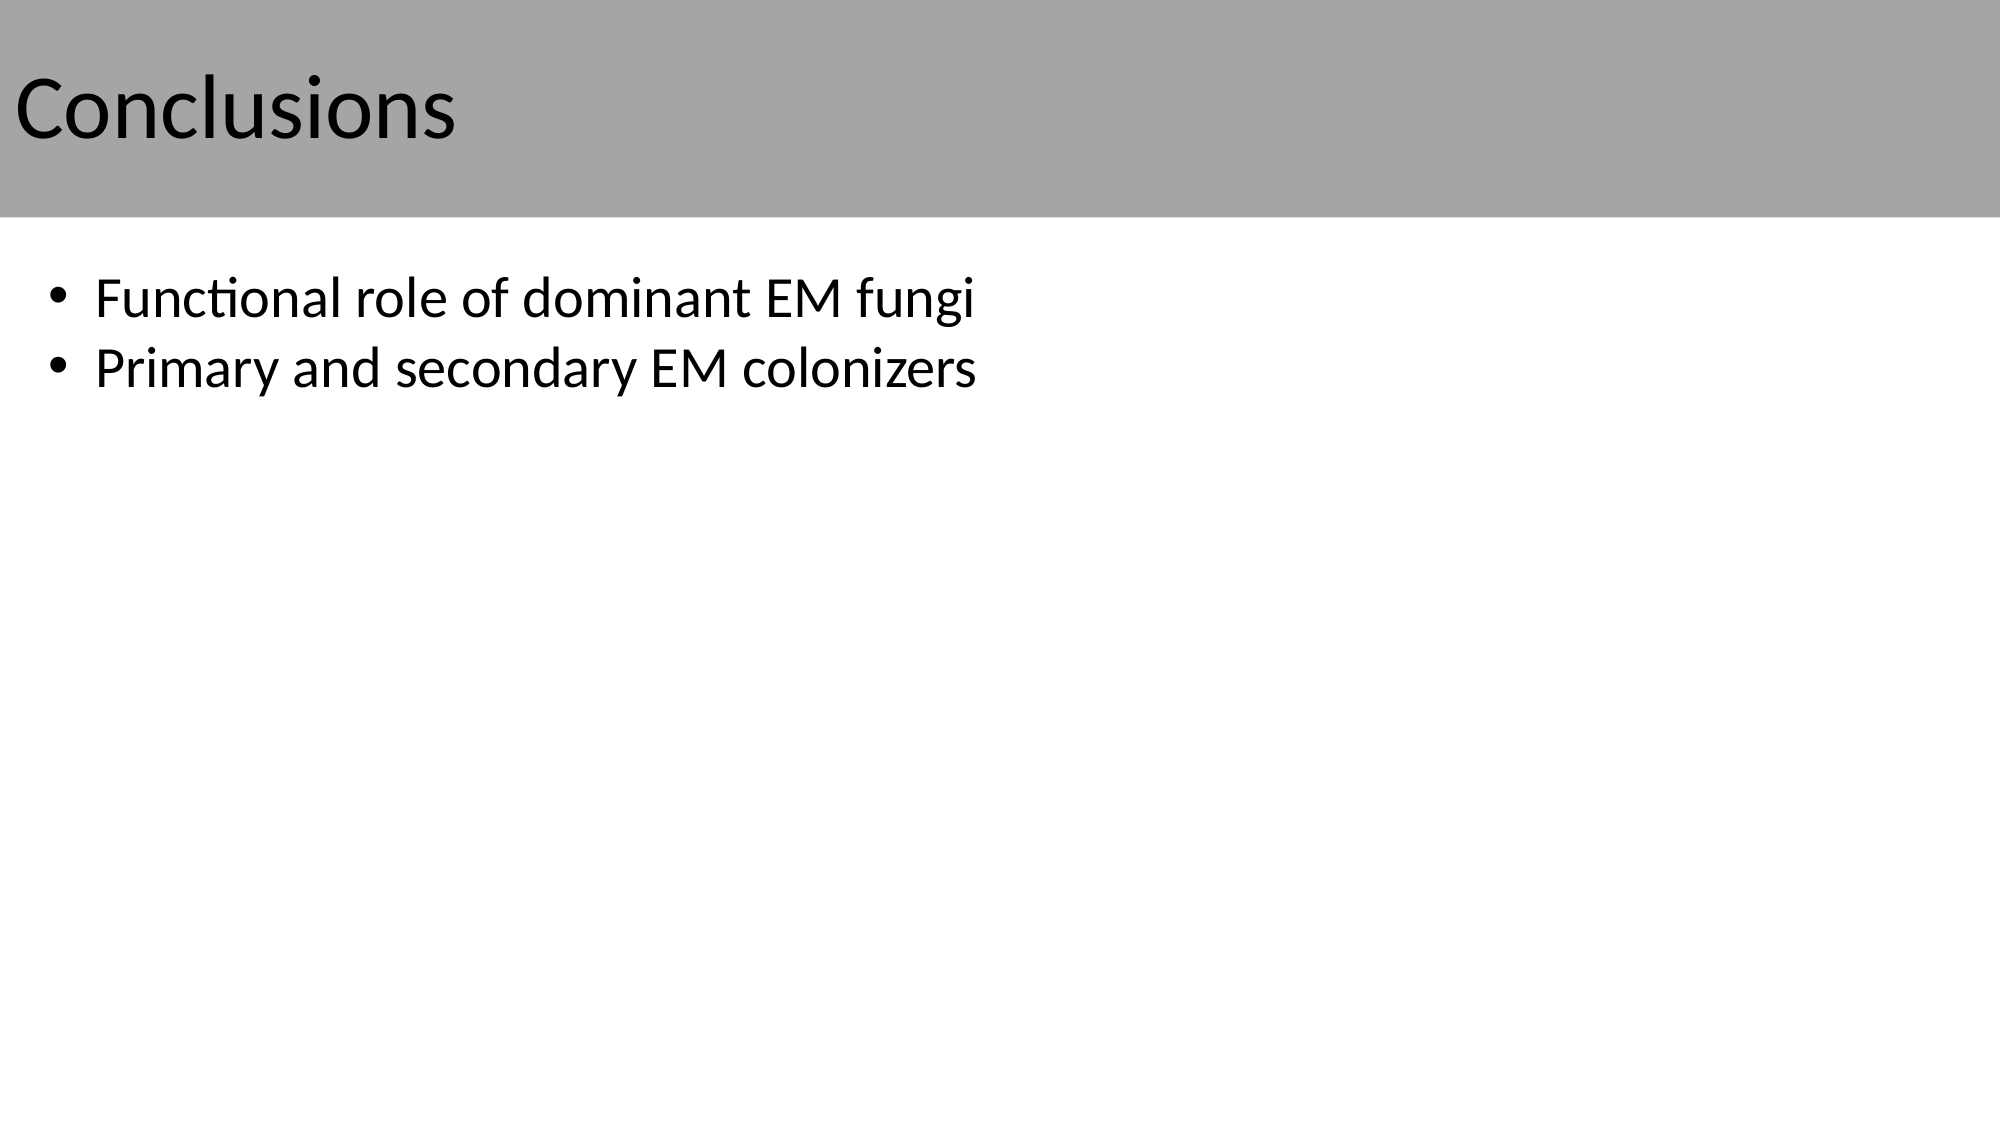

# Conclusions
Functional role of dominant EM fungi
Primary and secondary EM colonizers